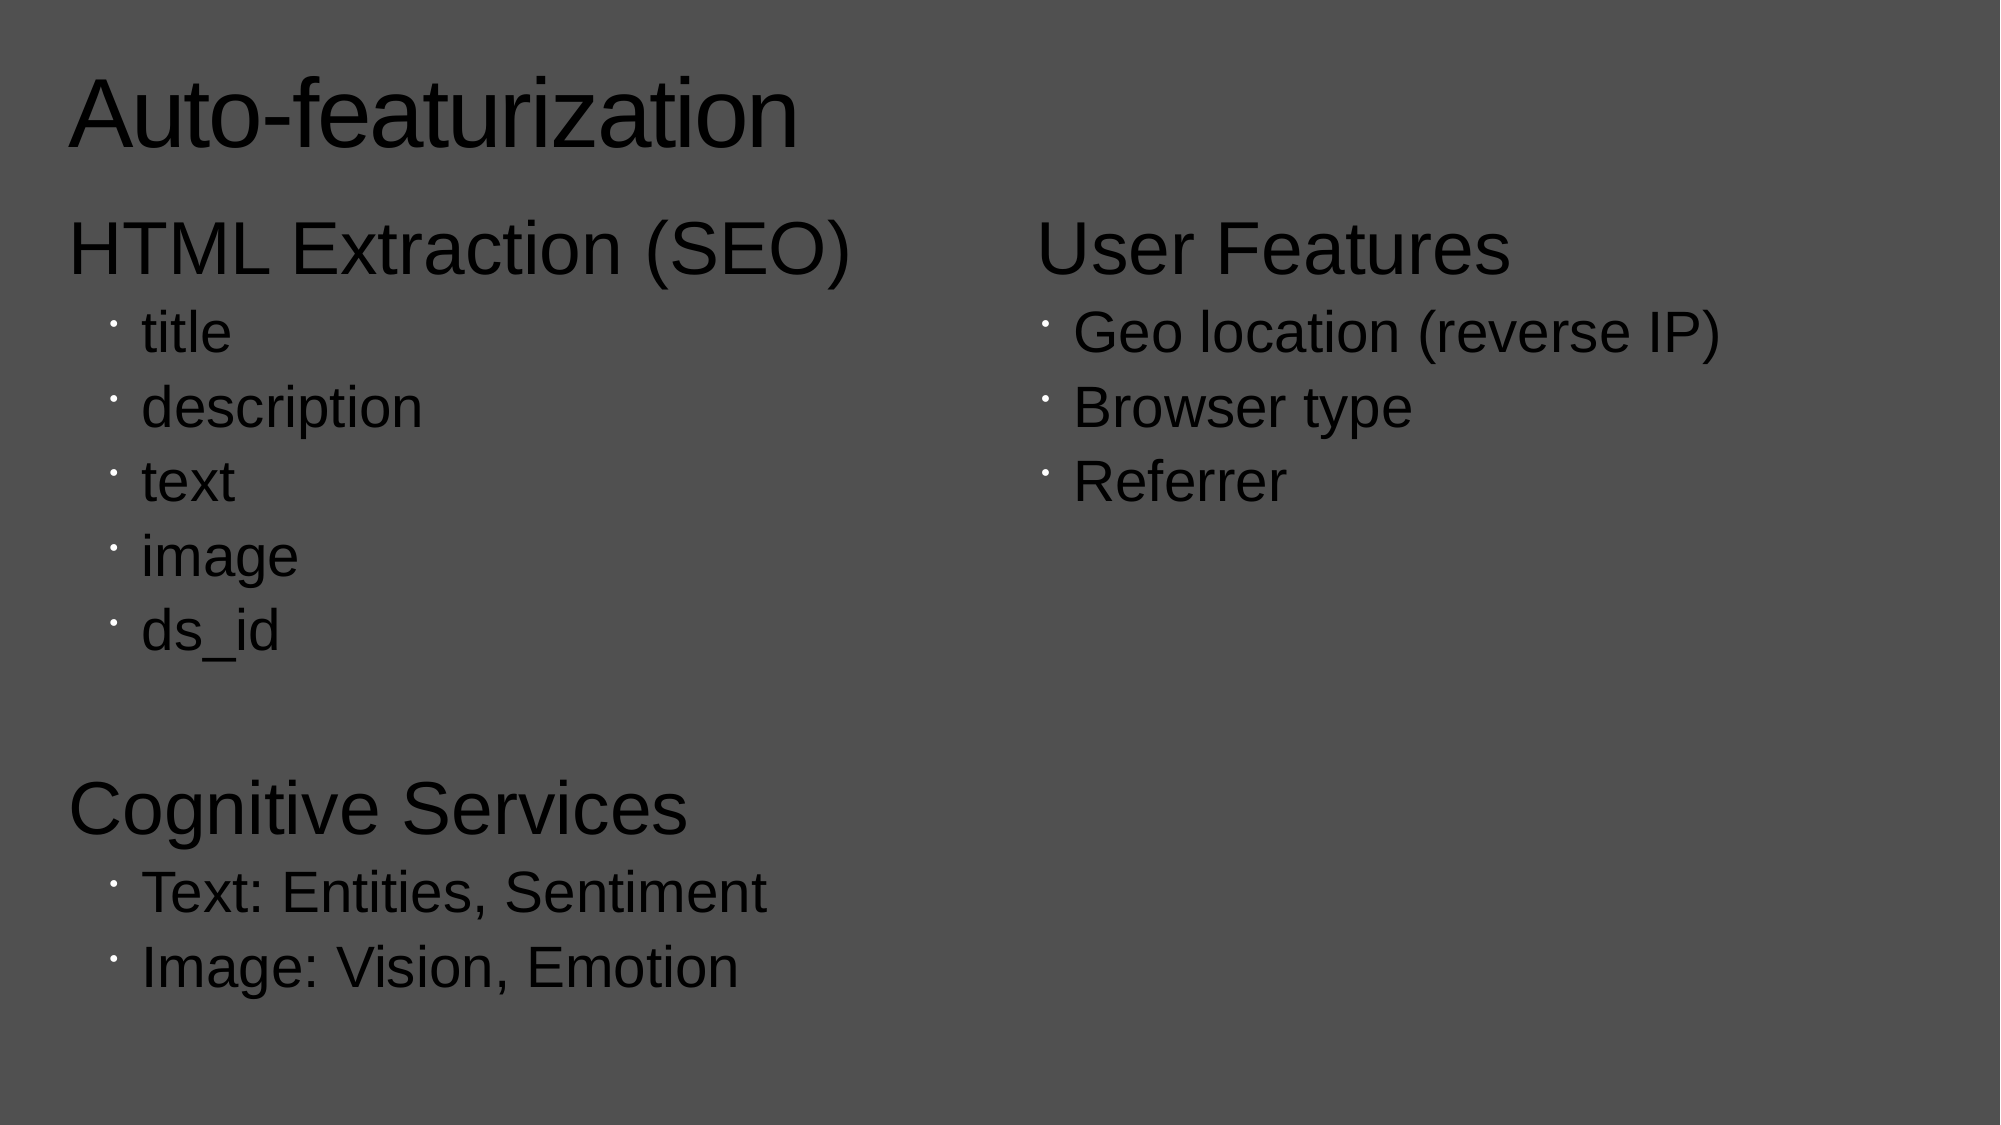

# Auto-featurization
HTML Extraction (SEO)
title
description
text
image
ds_id

Cognitive Services
Text: Entities, Sentiment
Image: Vision, Emotion
User Features
Geo location (reverse IP)
Browser type
Referrer